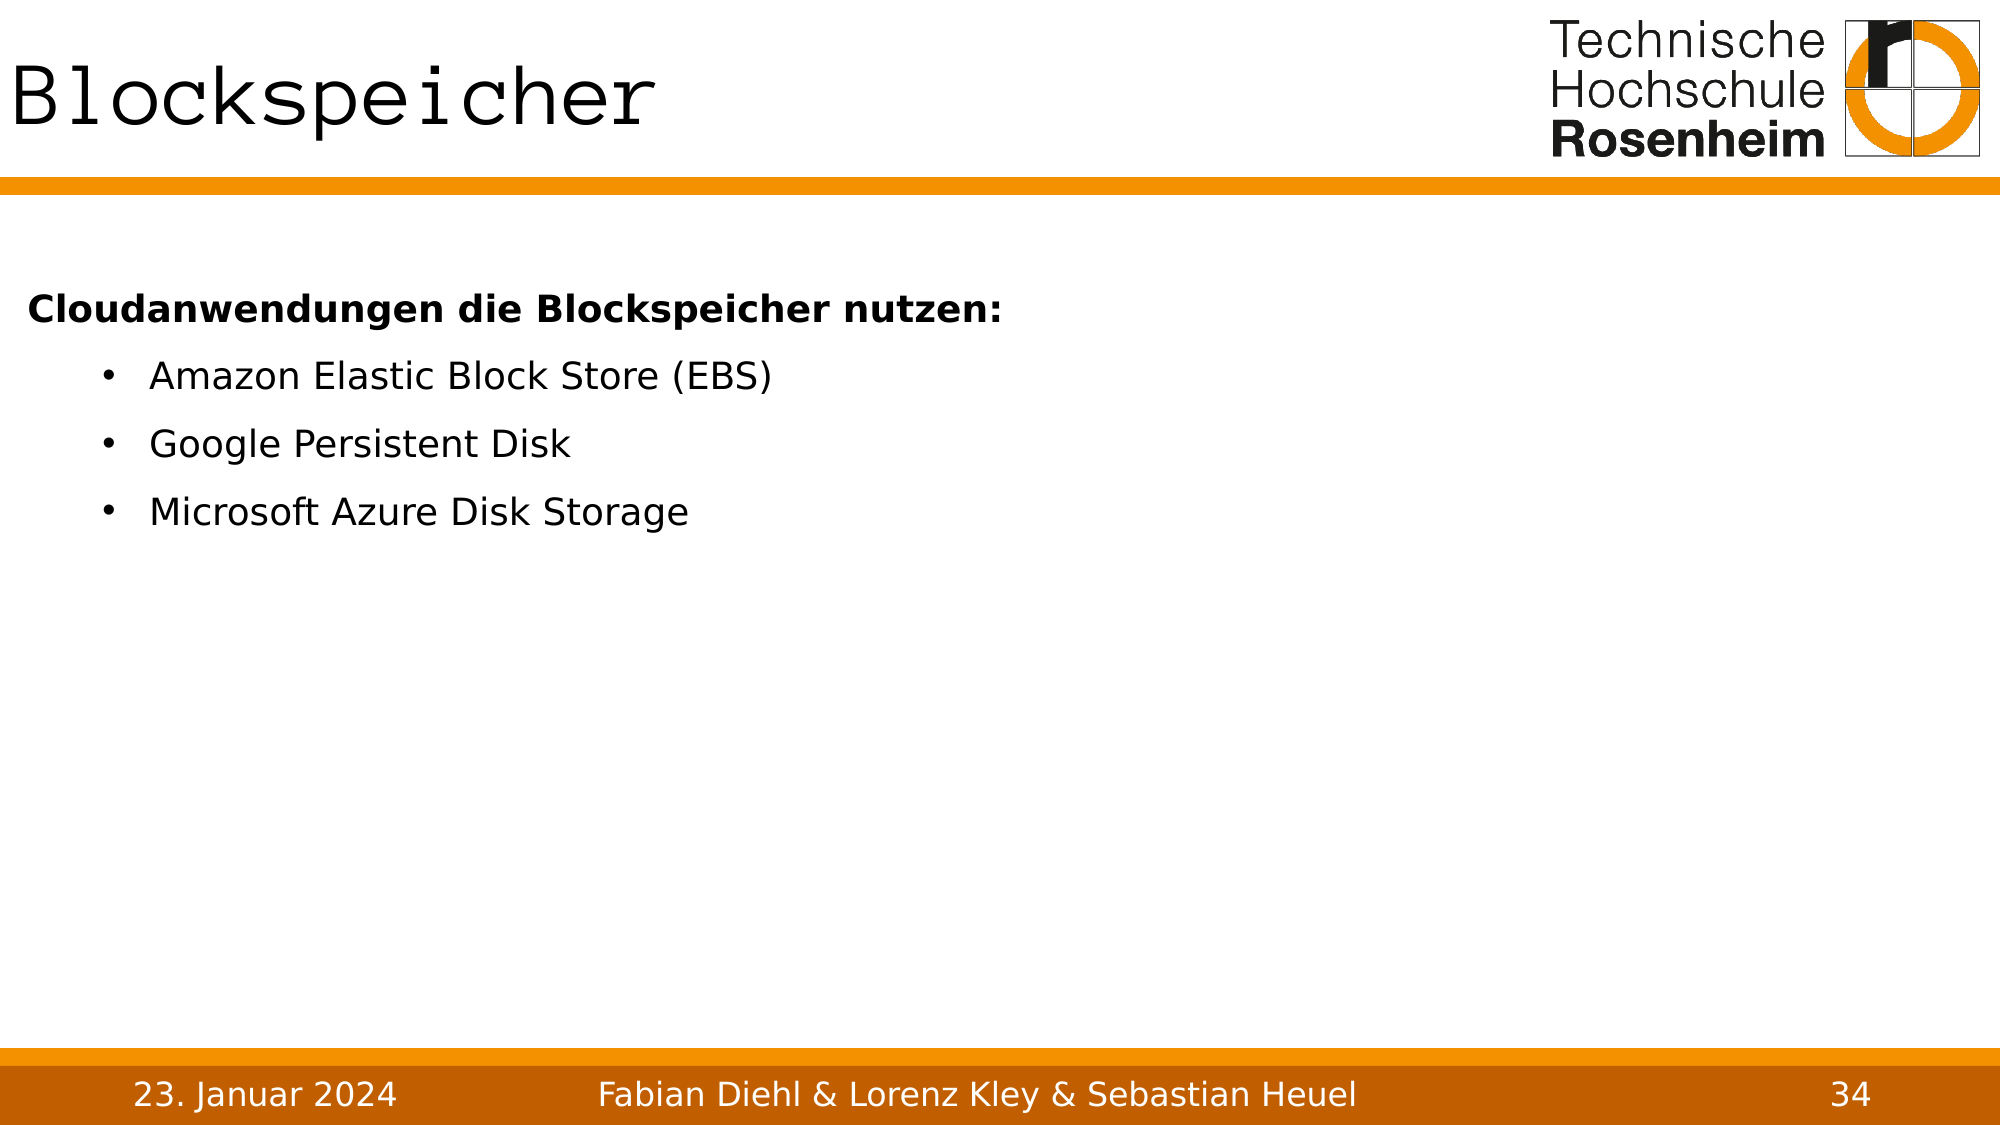

Blockspeicher
Cloudanwendungen die Blockspeicher nutzen:
Amazon Elastic Block Store (EBS)
Google Persistent Disk
Microsoft Azure Disk Storage
23. Januar 2024
Fabian Diehl & Lorenz Kley & Sebastian Heuel
34